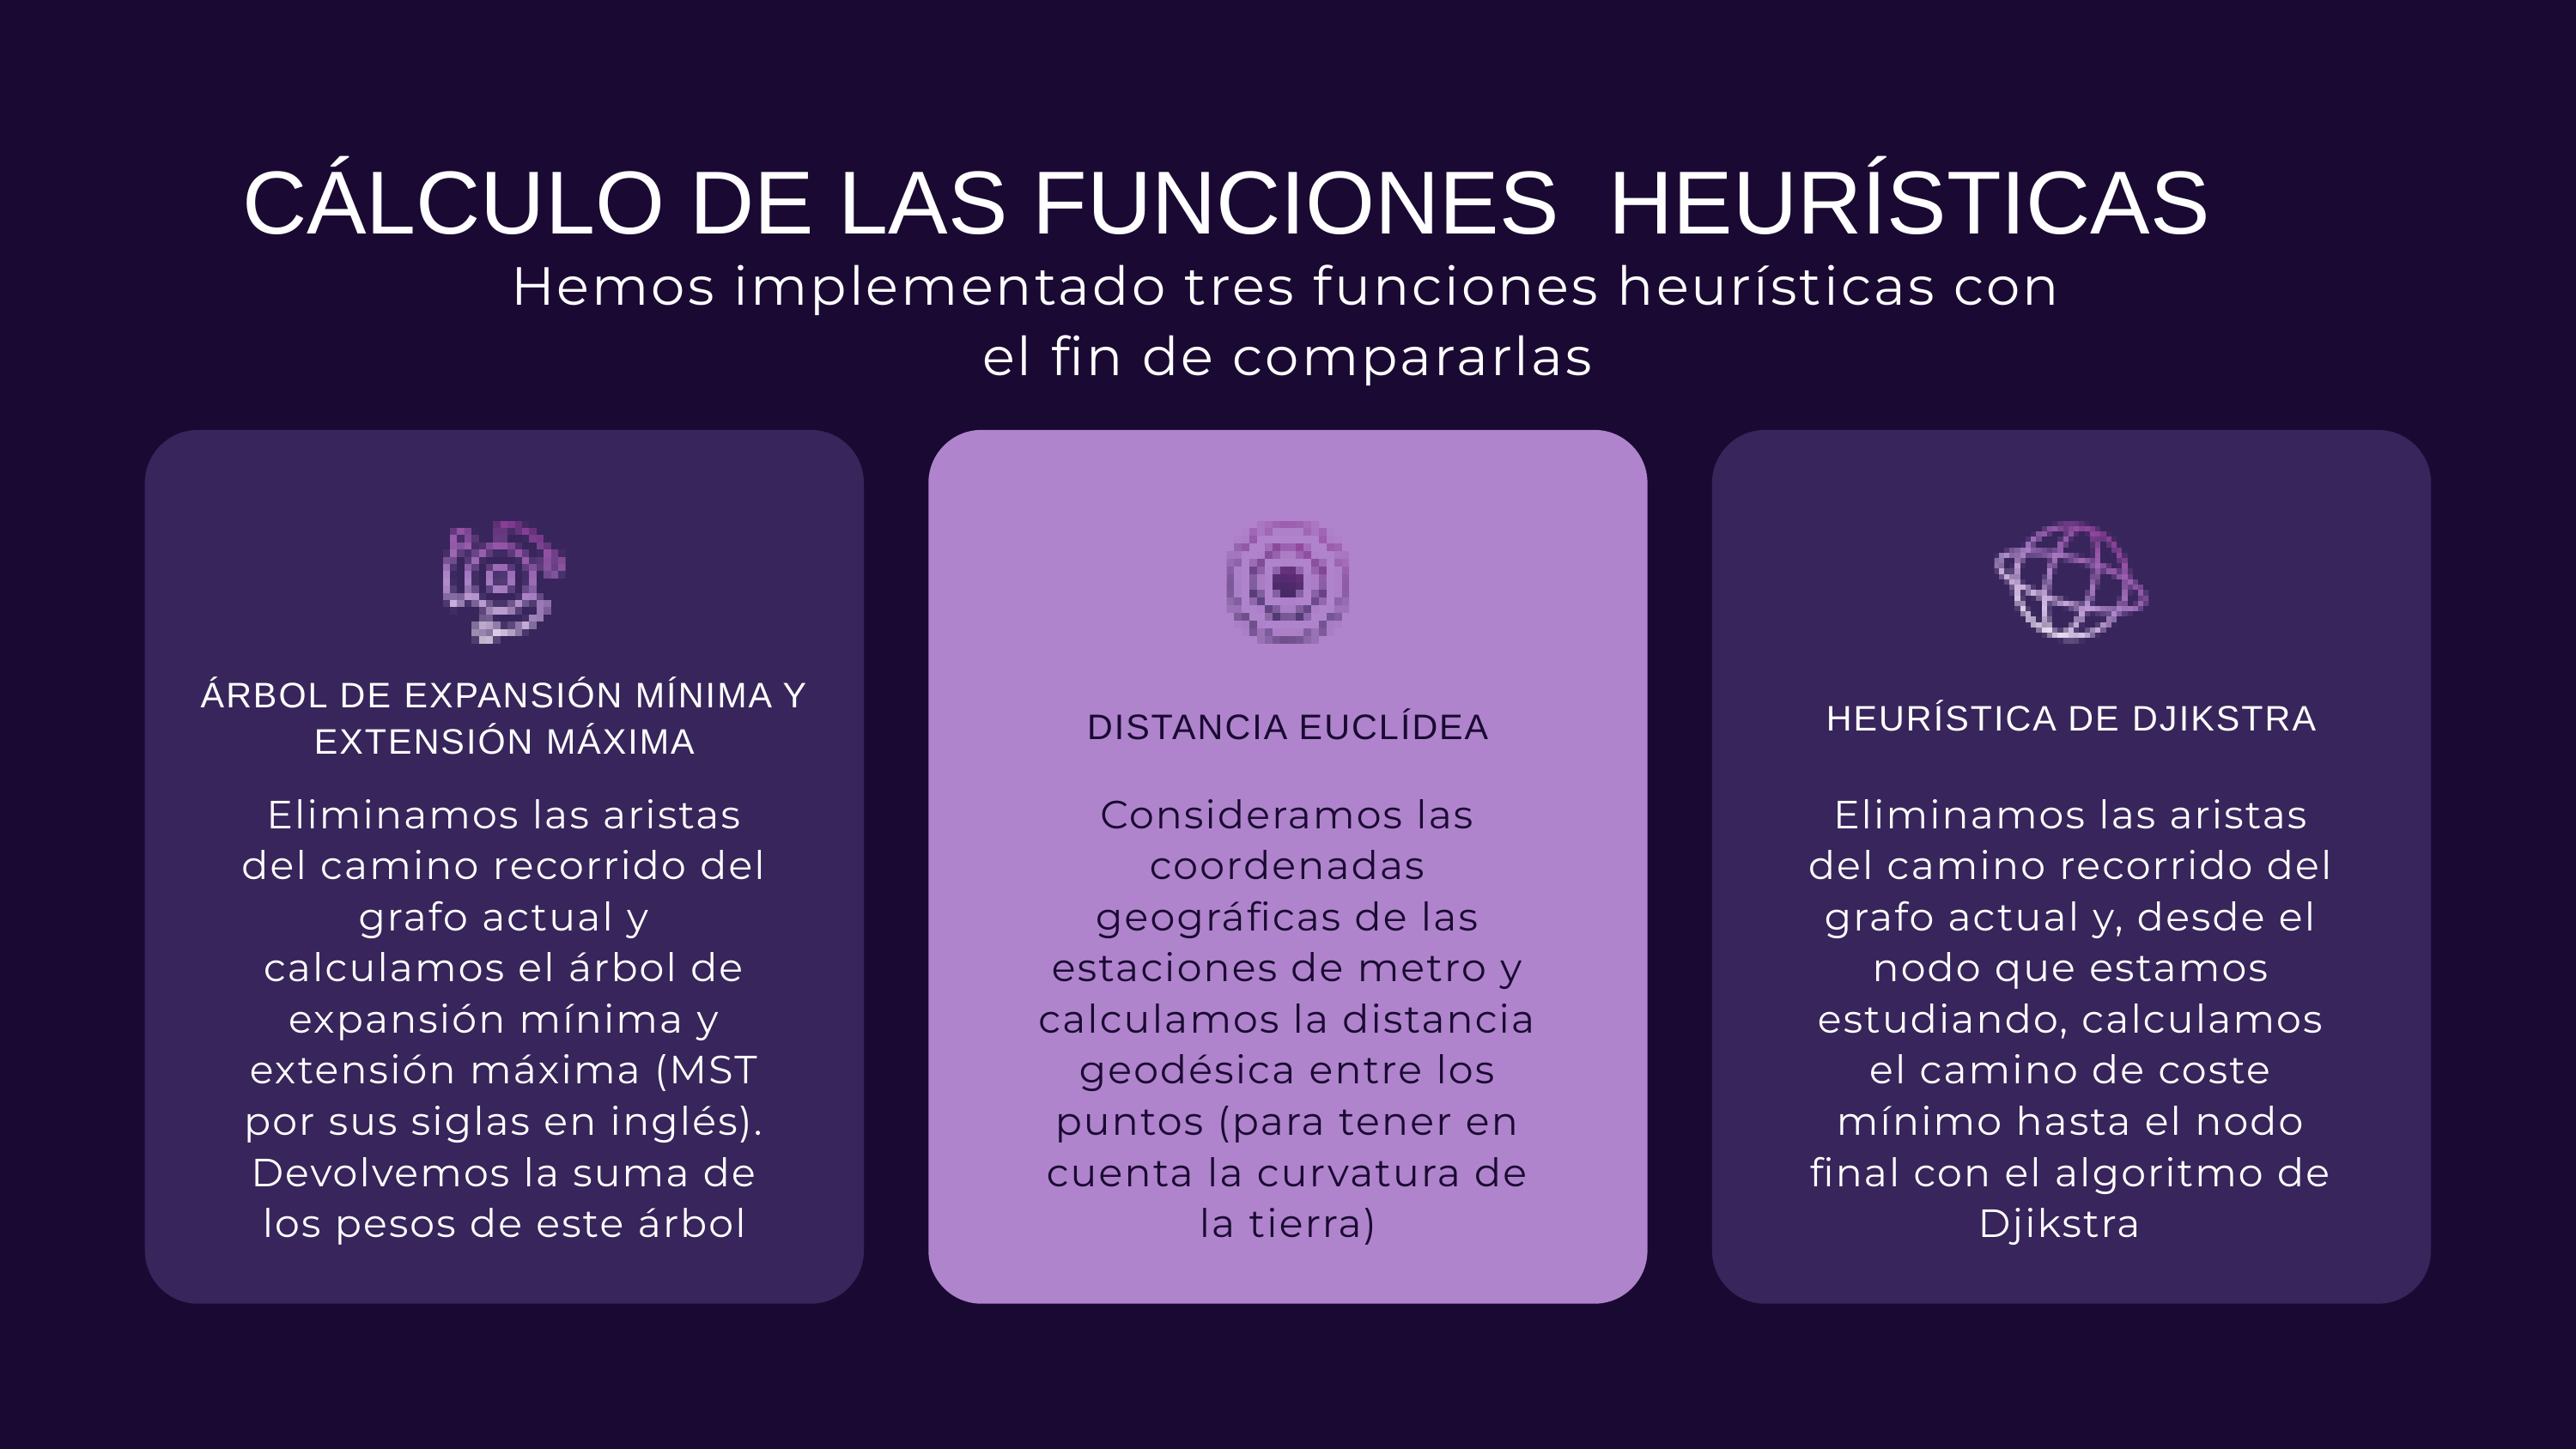

CÁLCULO DE LAS FUNCIONES  HEURÍSTICAS
Hemos implementado tres funciones heurísticas con el fin de compararlas

ÁRBOL DE EXPANSIÓN MÍNIMA Y EXTENSIÓN MÁXIMA
HEURÍSTICA DE DJIKSTRA
DISTANCIA EUCLÍDEA
Eliminamos las aristas del camino recorrido del grafo actual y calculamos el árbol de expansión mínima y extensión máxima (MST por sus siglas en inglés). Devolvemos la suma de los pesos de este árbol
Consideramos las coordenadas geográficas de las estaciones de metro y calculamos la distancia geodésica entre los puntos (para tener en cuenta la curvatura de la tierra)
Eliminamos las aristas del camino recorrido del grafo actual y, desde el nodo que estamos estudiando, calculamos el camino de coste mínimo hasta el nodo final con el algoritmo de Djikstra